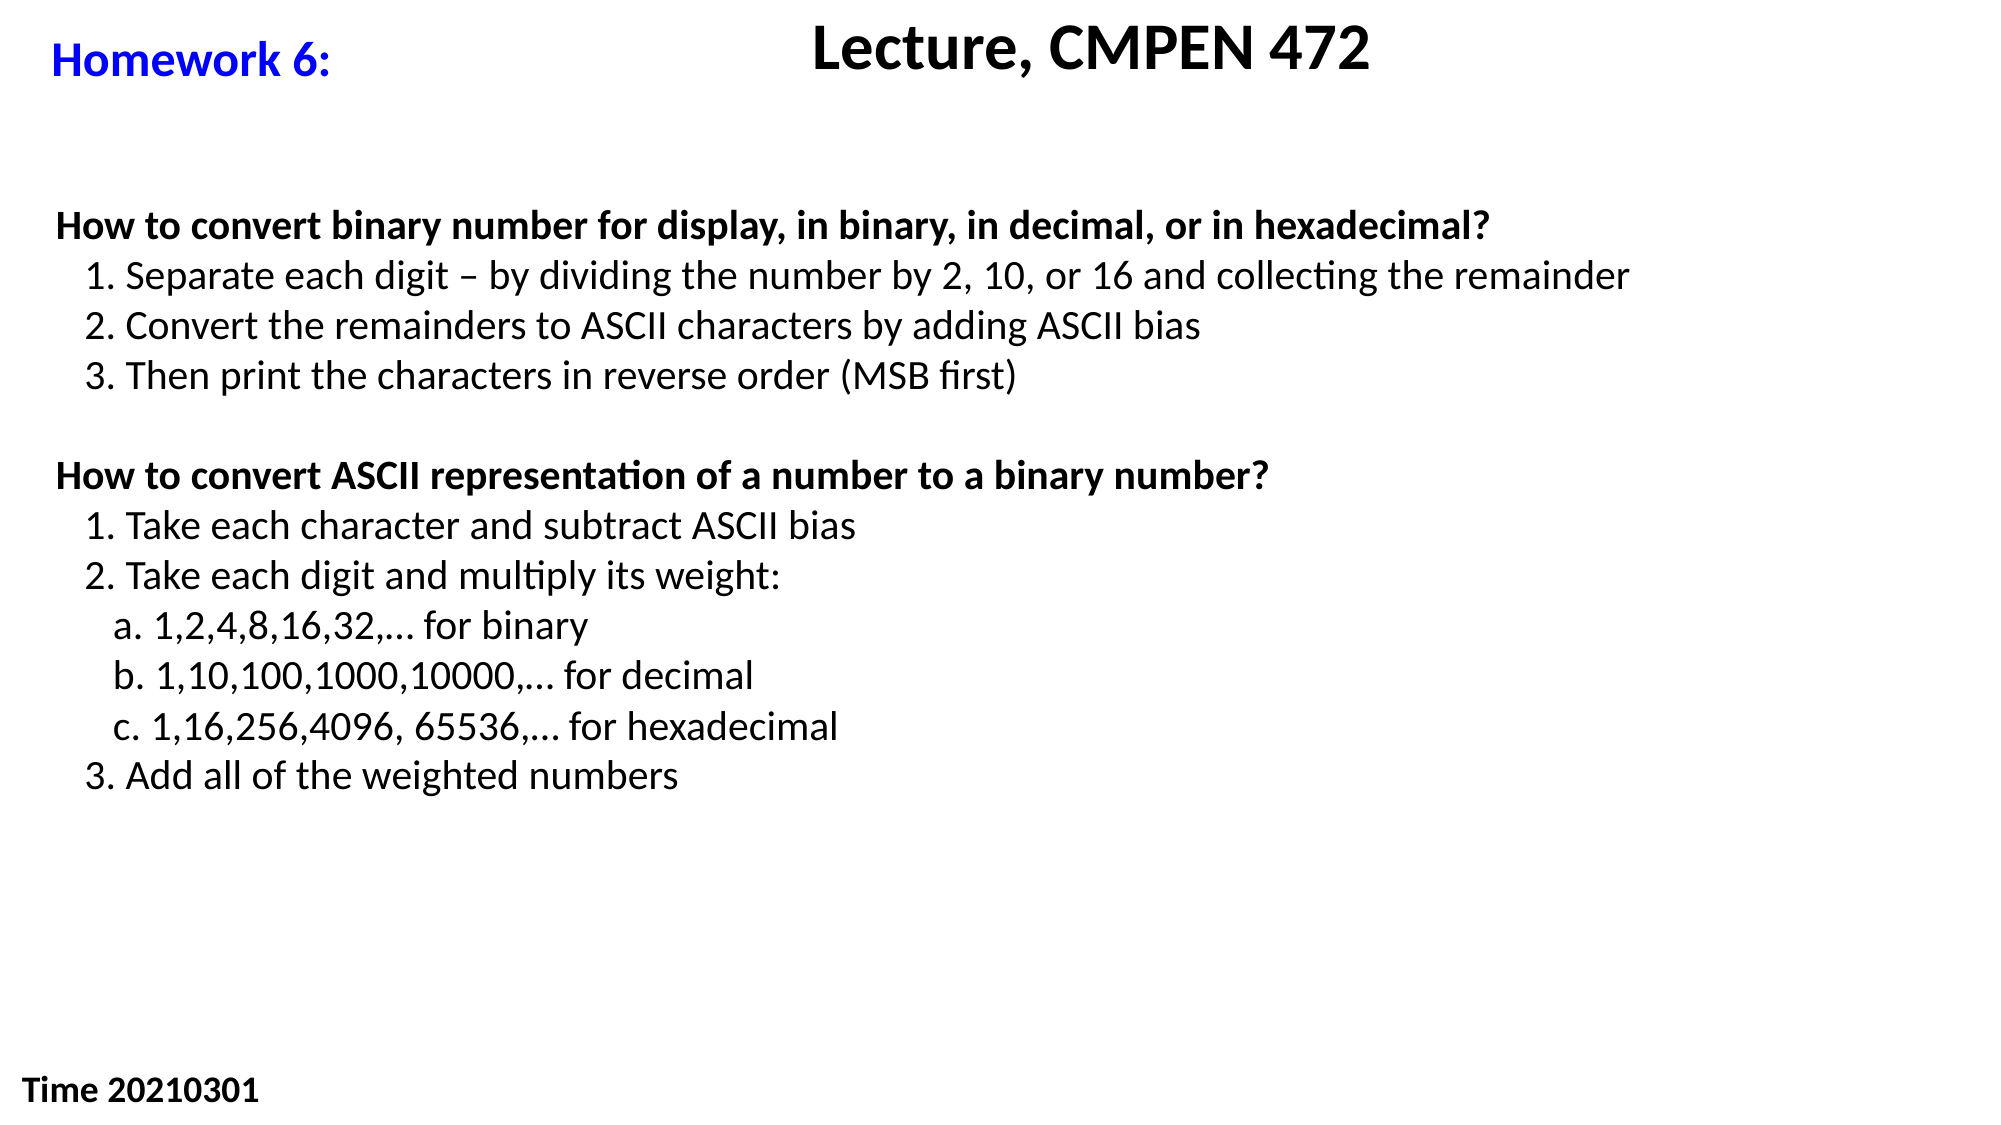

Lecture, CMPEN 472
Homework 6:

How to convert binary number for display, in binary, in decimal, or in hexadecimal?
   1. Separate each digit – by dividing the number by 2, 10, or 16 and collecting the remainder
   2. Convert the remainders to ASCII characters by adding ASCII bias
   3. Then print the characters in reverse order (MSB first)

How to convert ASCII representation of a number to a binary number?
   1. Take each character and subtract ASCII bias
   2. Take each digit and multiply its weight:
      a. 1,2,4,8,16,32,… for binary
      b. 1,10,100,1000,10000,… for decimal
      c. 1,16,256,4096, 65536,… for hexadecimal
   3. Add all of the weighted numbers

Time 20210301